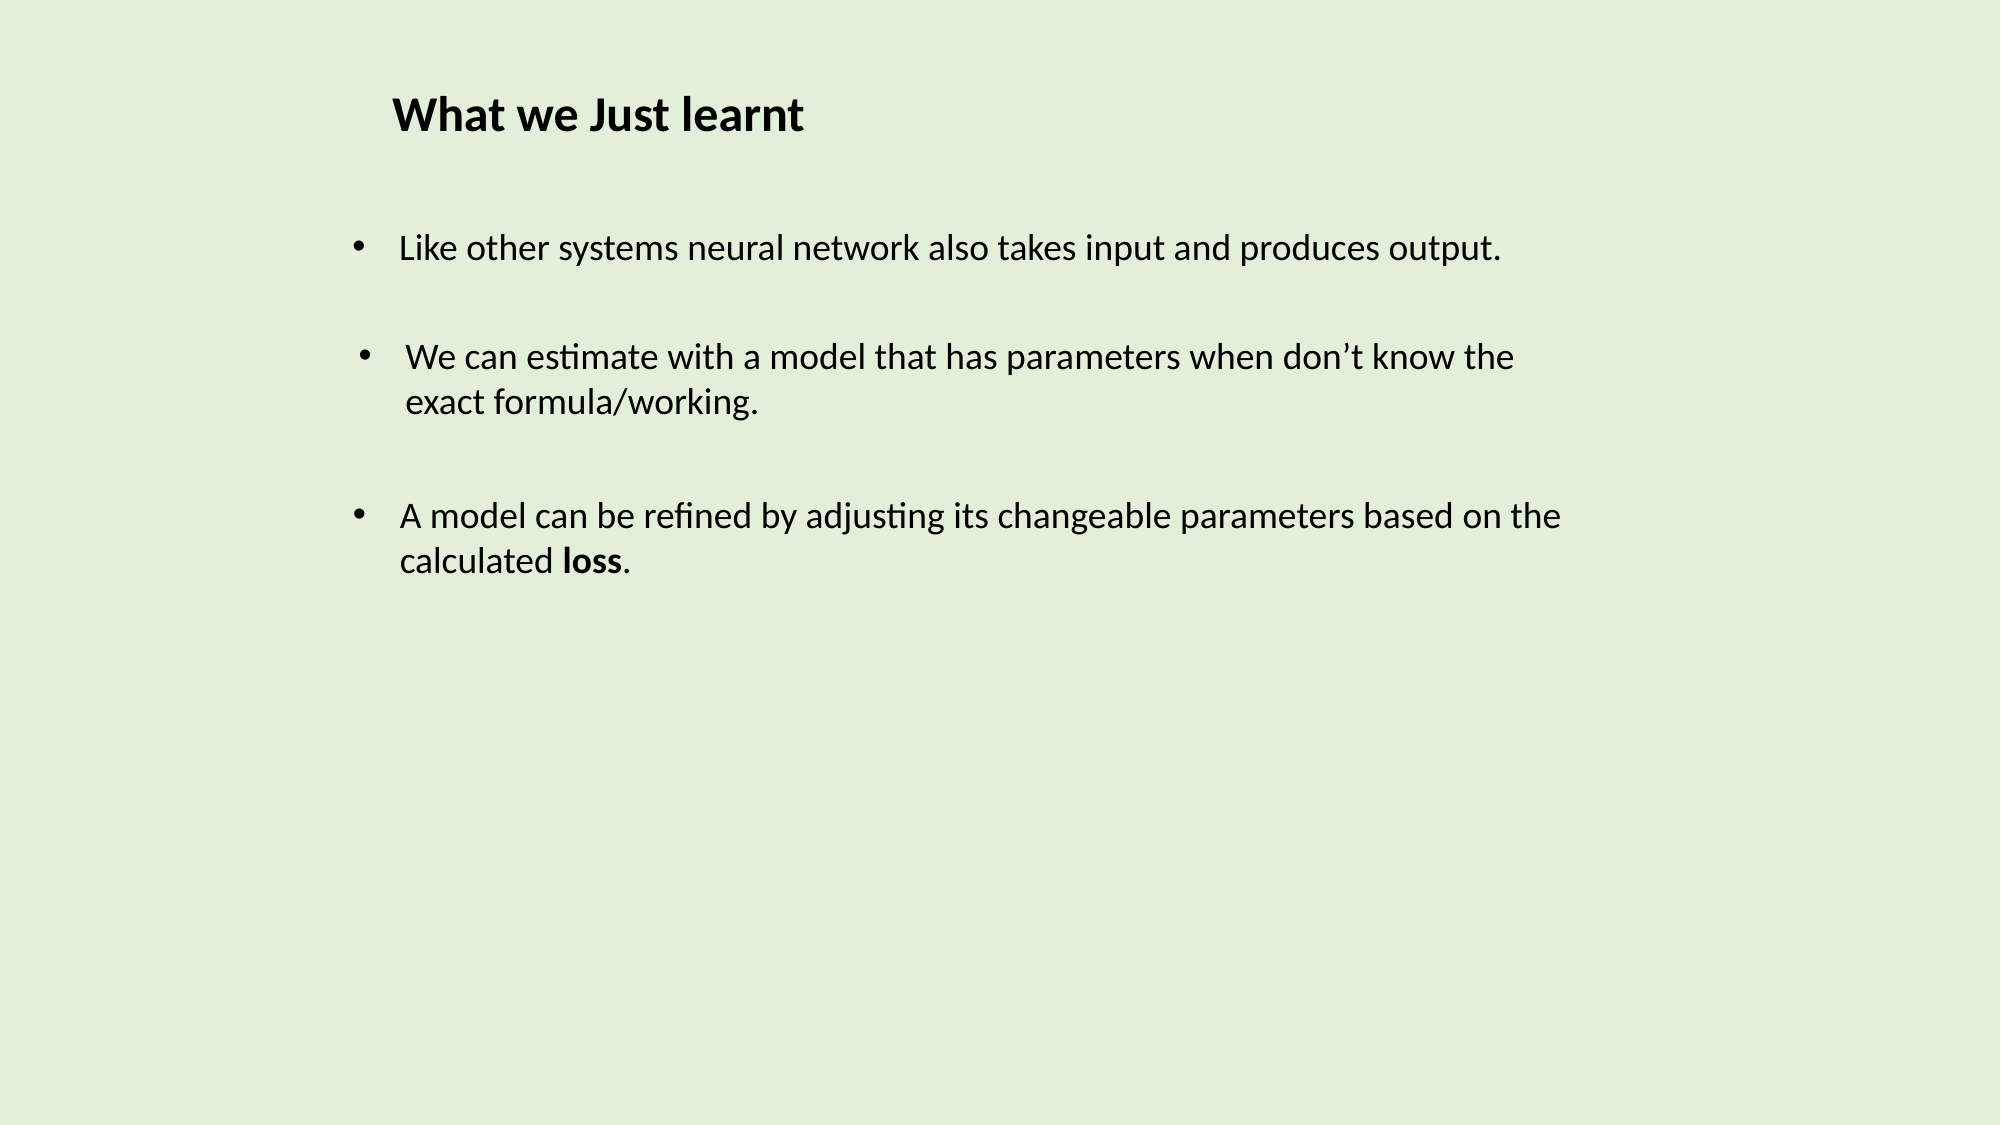

What we Just learnt
Like other systems neural network also takes input and produces output.
We can estimate with a model that has parameters when don’t know the exact formula/working.
A model can be refined by adjusting its changeable parameters based on the calculated loss.